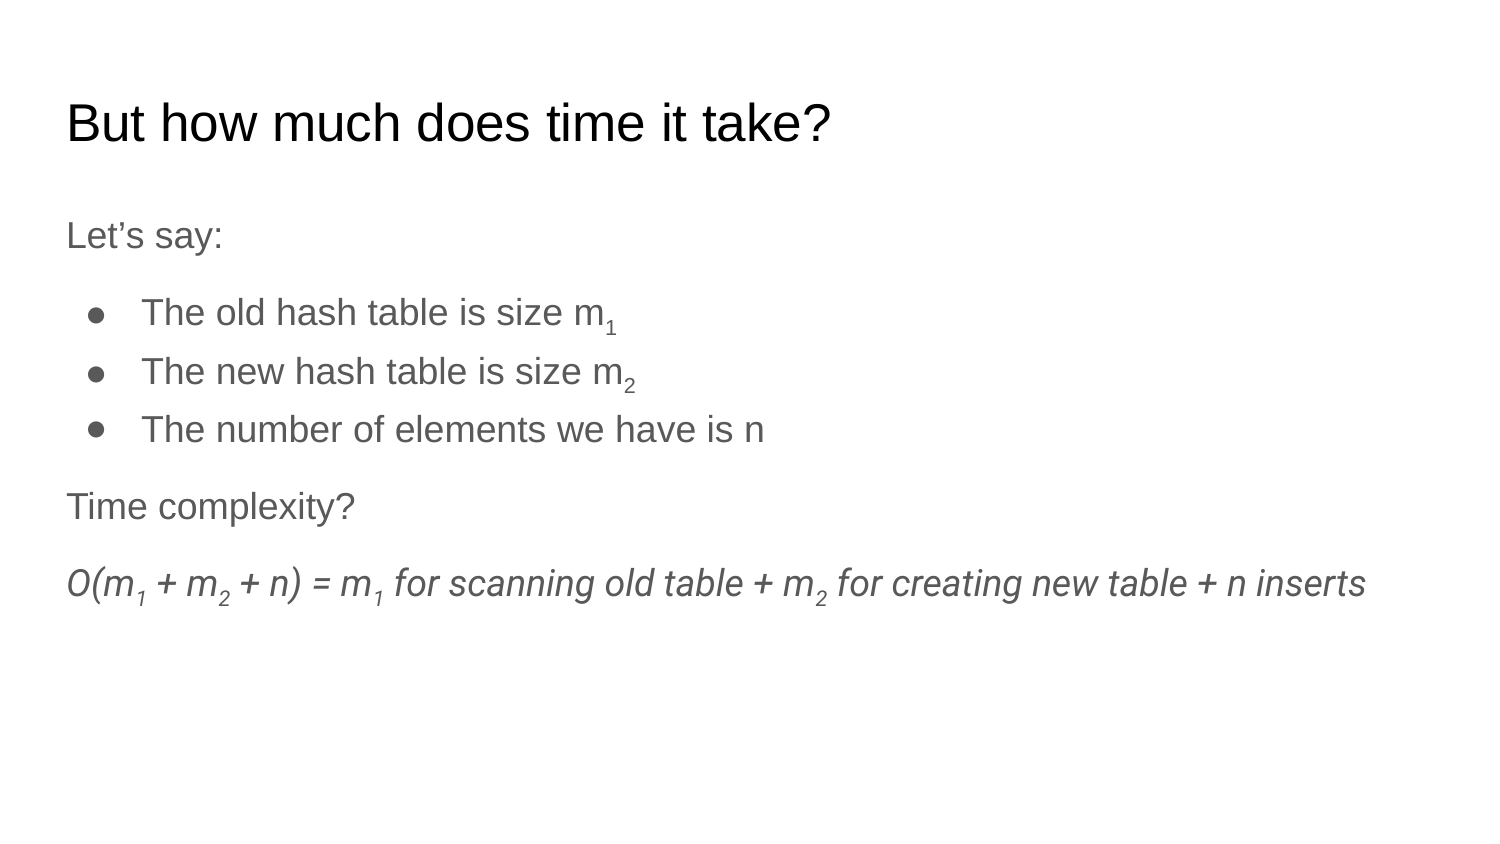

# But how much does time it take?
Let’s say:
The old hash table is size m1
The new hash table is size m2
The number of elements we have is n
Time complexity?
O(m1 + m2 + n) = m1 for scanning old table + m2 for creating new table + n inserts